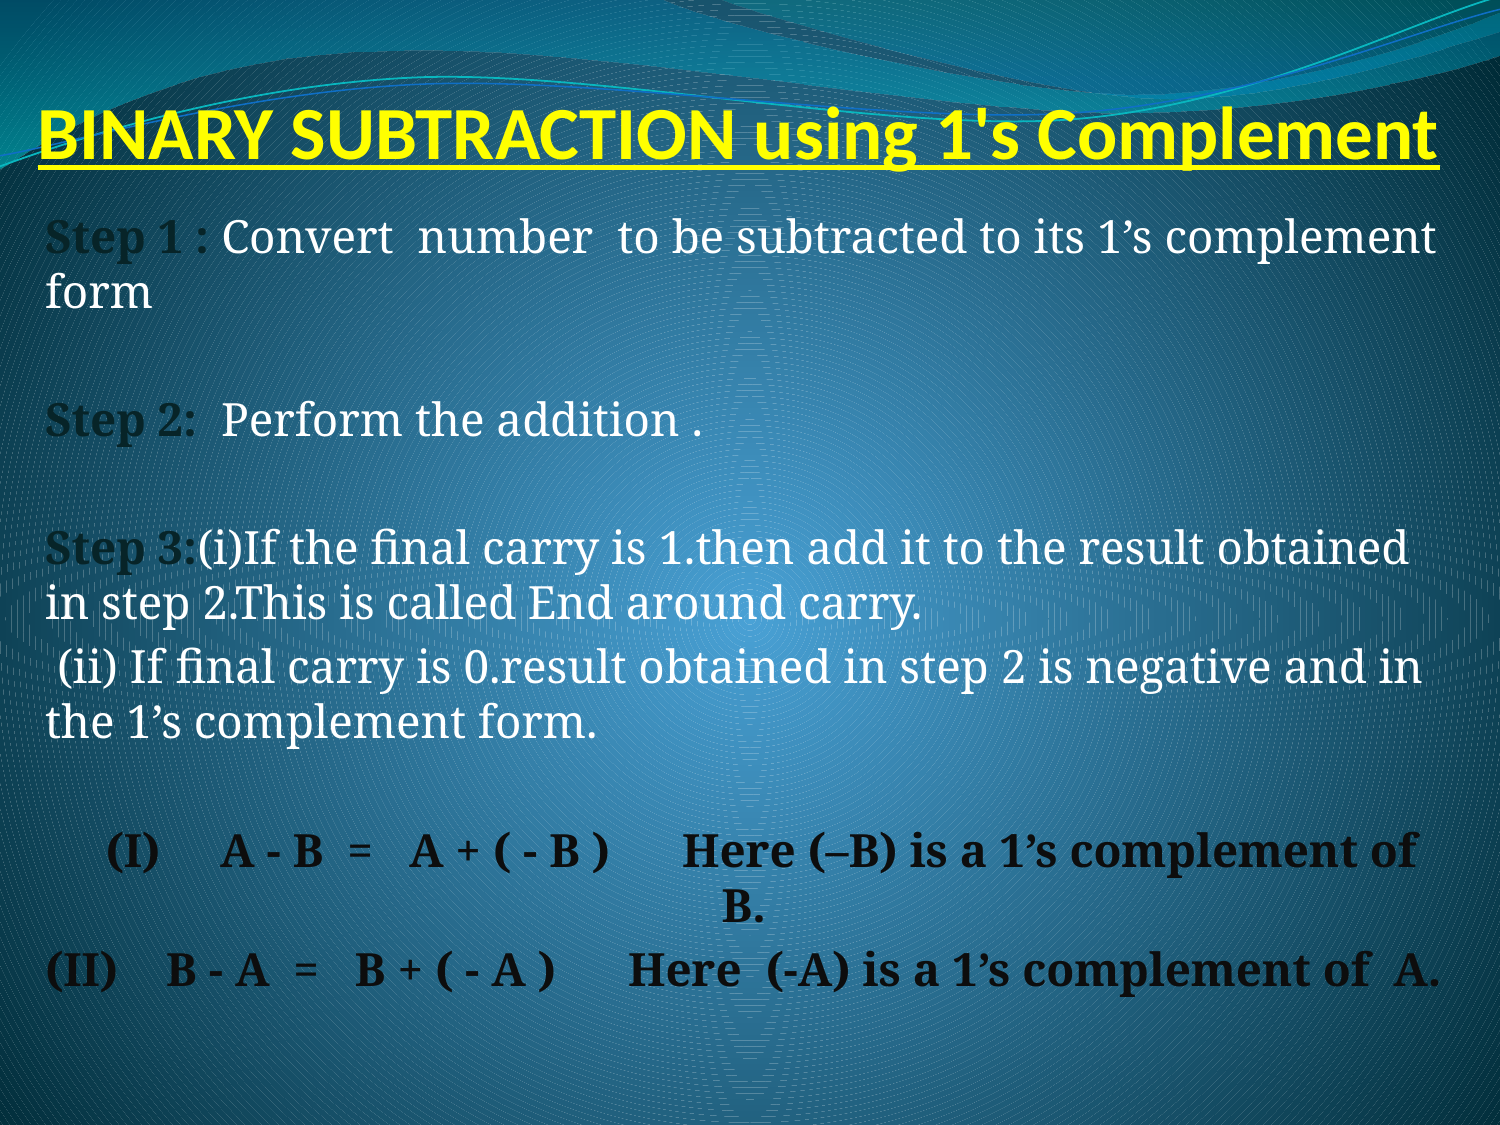

# BINARY SUBTRACTION using 1's Complement
Step 1 : Convert  number  to be subtracted to its 1’s complement form

Step 2:  Perform the addition .

Step 3:(i)If the final carry is 1.then add it to the result obtained in step 2.This is called End around carry.
 (ii) If final carry is 0.result obtained in step 2 is negative and in the 1’s complement form.

    (I)     A - B  =   A + ( - B )      Here (–B) is a 1’s complement of  B.
(II)    B - A  =   B + ( - A )      Here  (-A) is a 1’s complement of  A.